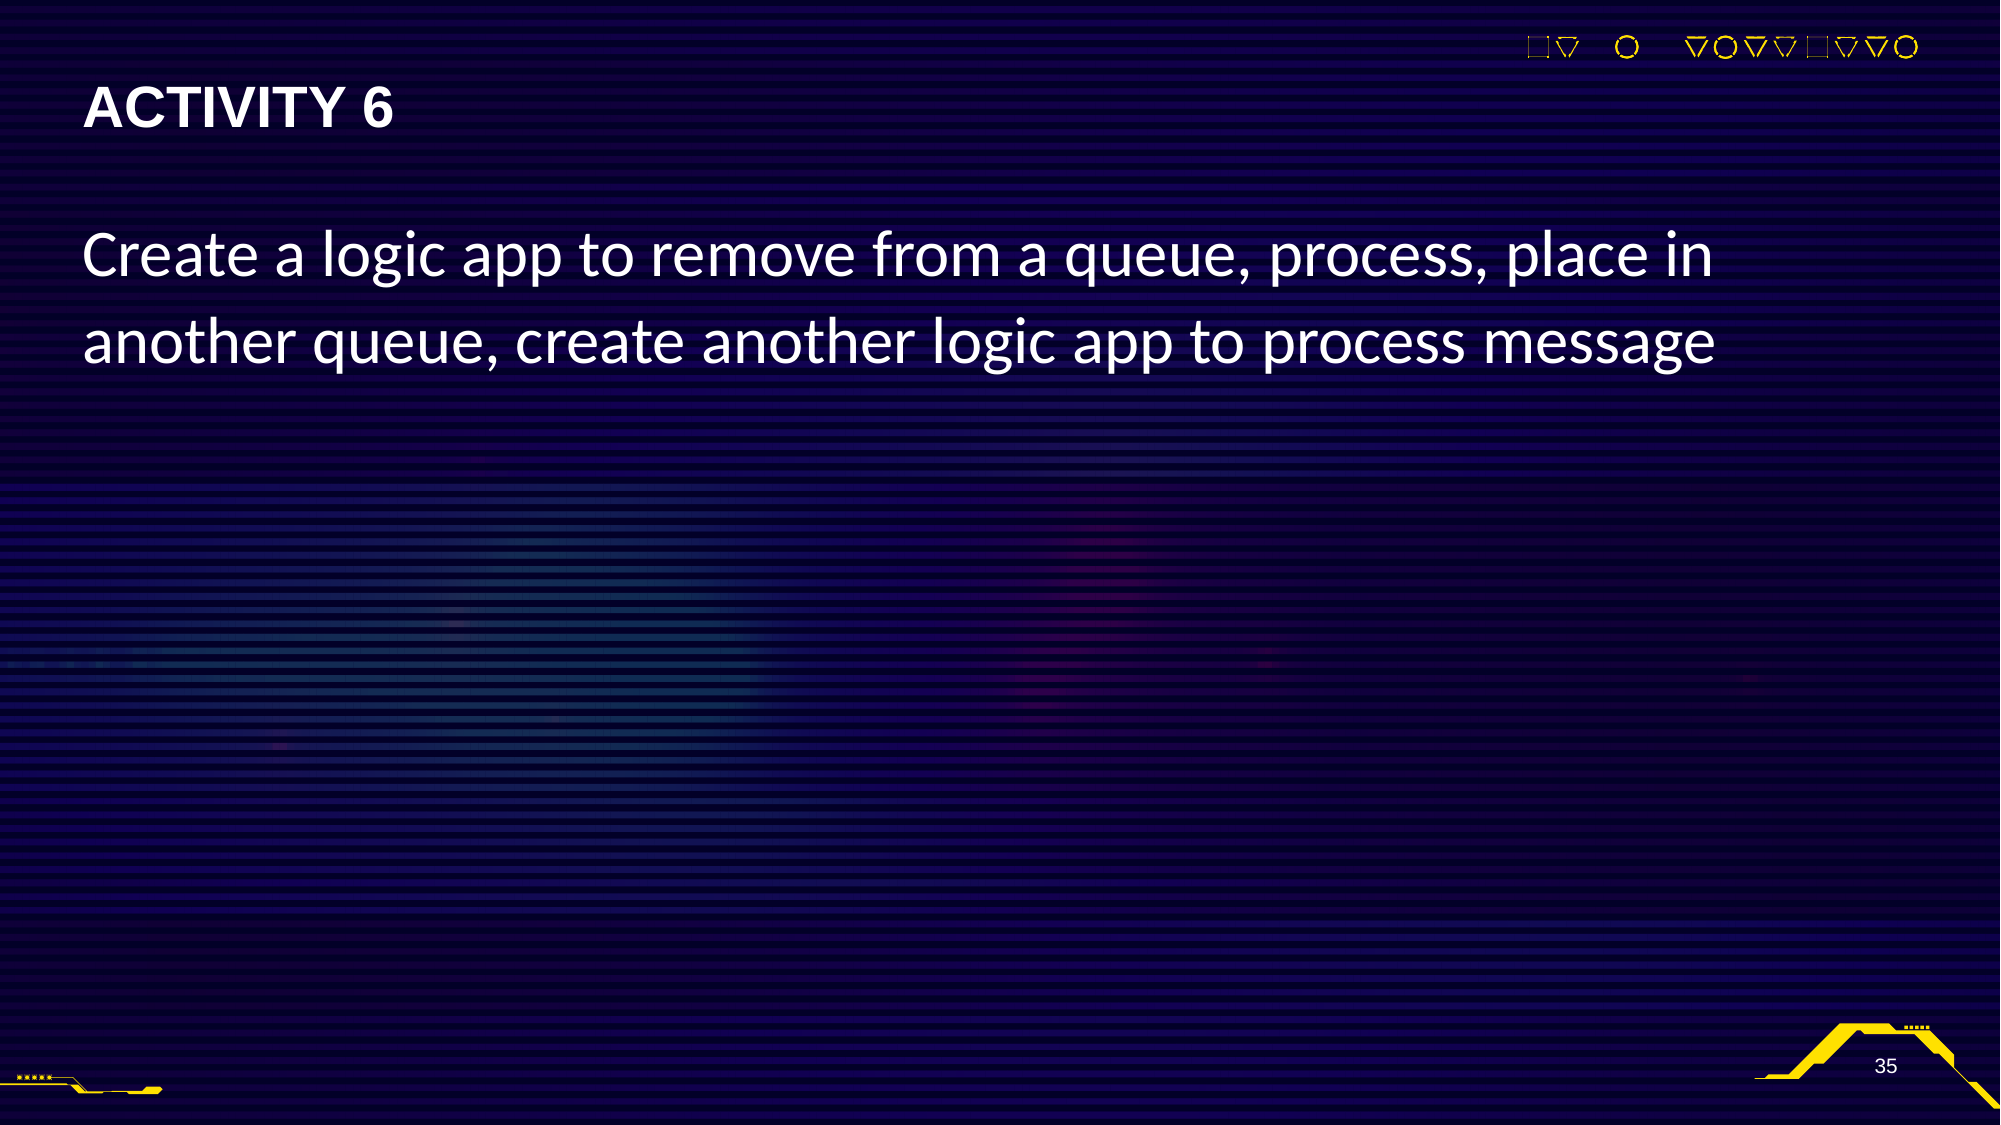

# Activity 6
Create a logic app to remove from a queue, process, place in another queue, create another logic app to process message

35